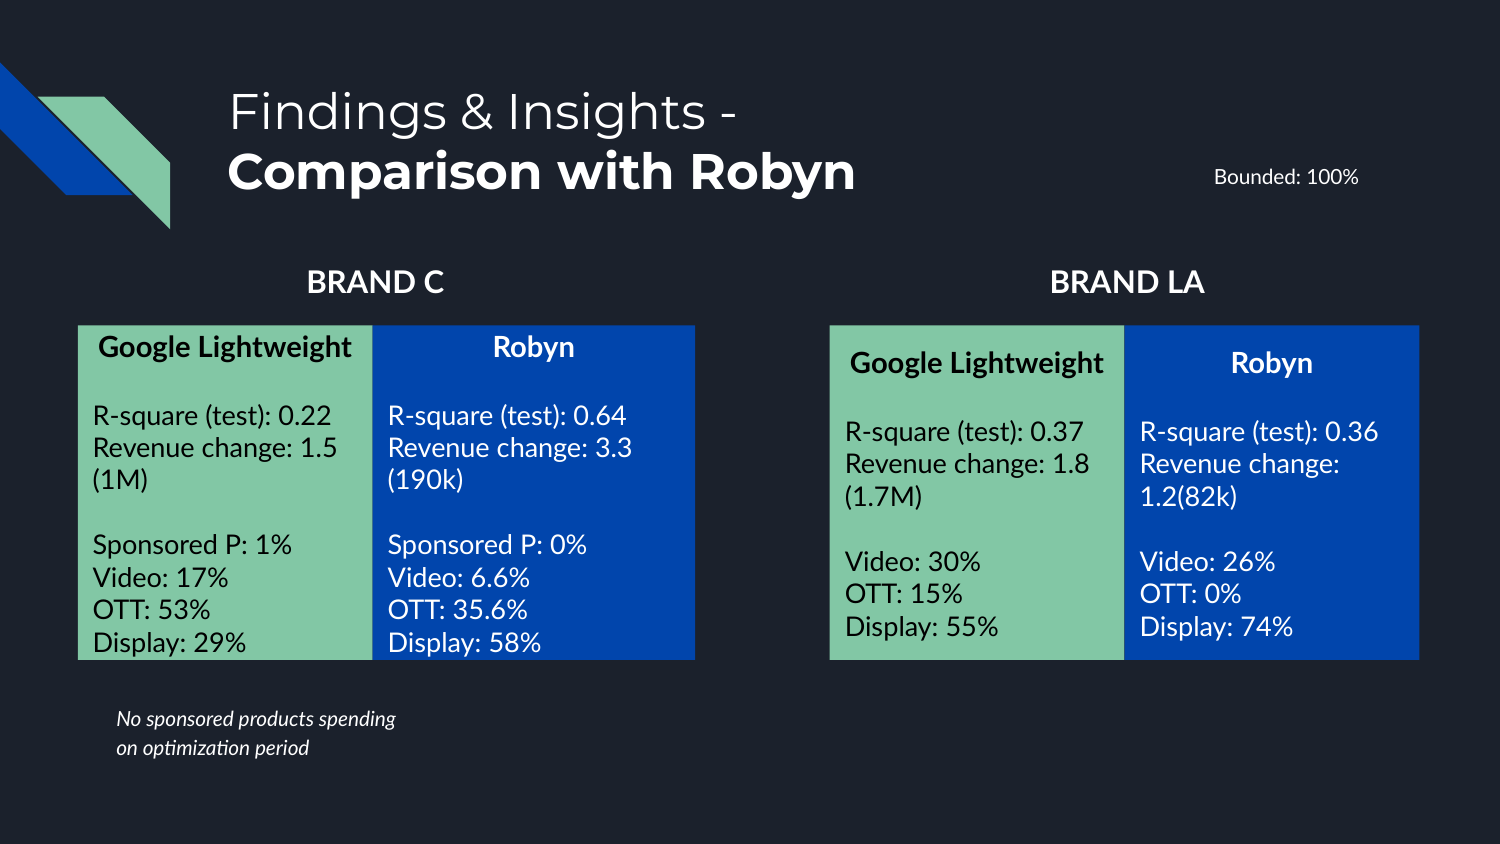

# Findings & Insights -
Comparison with Robyn
Bounded: 100%
BRAND C
BRAND LA
Google Lightweight

R-square (test): 0.22
Revenue change: 1.5 (1M)

Sponsored P: 1%
Video: 17%
OTT: 53%
Display: 29%
Robyn

R-square (test): 0.64
Revenue change: 3.3 (190k)

Sponsored P: 0%
Video: 6.6%
OTT: 35.6%
Display: 58%
Google Lightweight

R-square (test): 0.37
Revenue change: 1.8 (1.7M)

Video: 30%
OTT: 15%
Display: 55%
Robyn

R-square (test): 0.36
Revenue change: 1.2(82k)

Video: 26%
OTT: 0%
Display: 74%
No sponsored products spending on optimization period